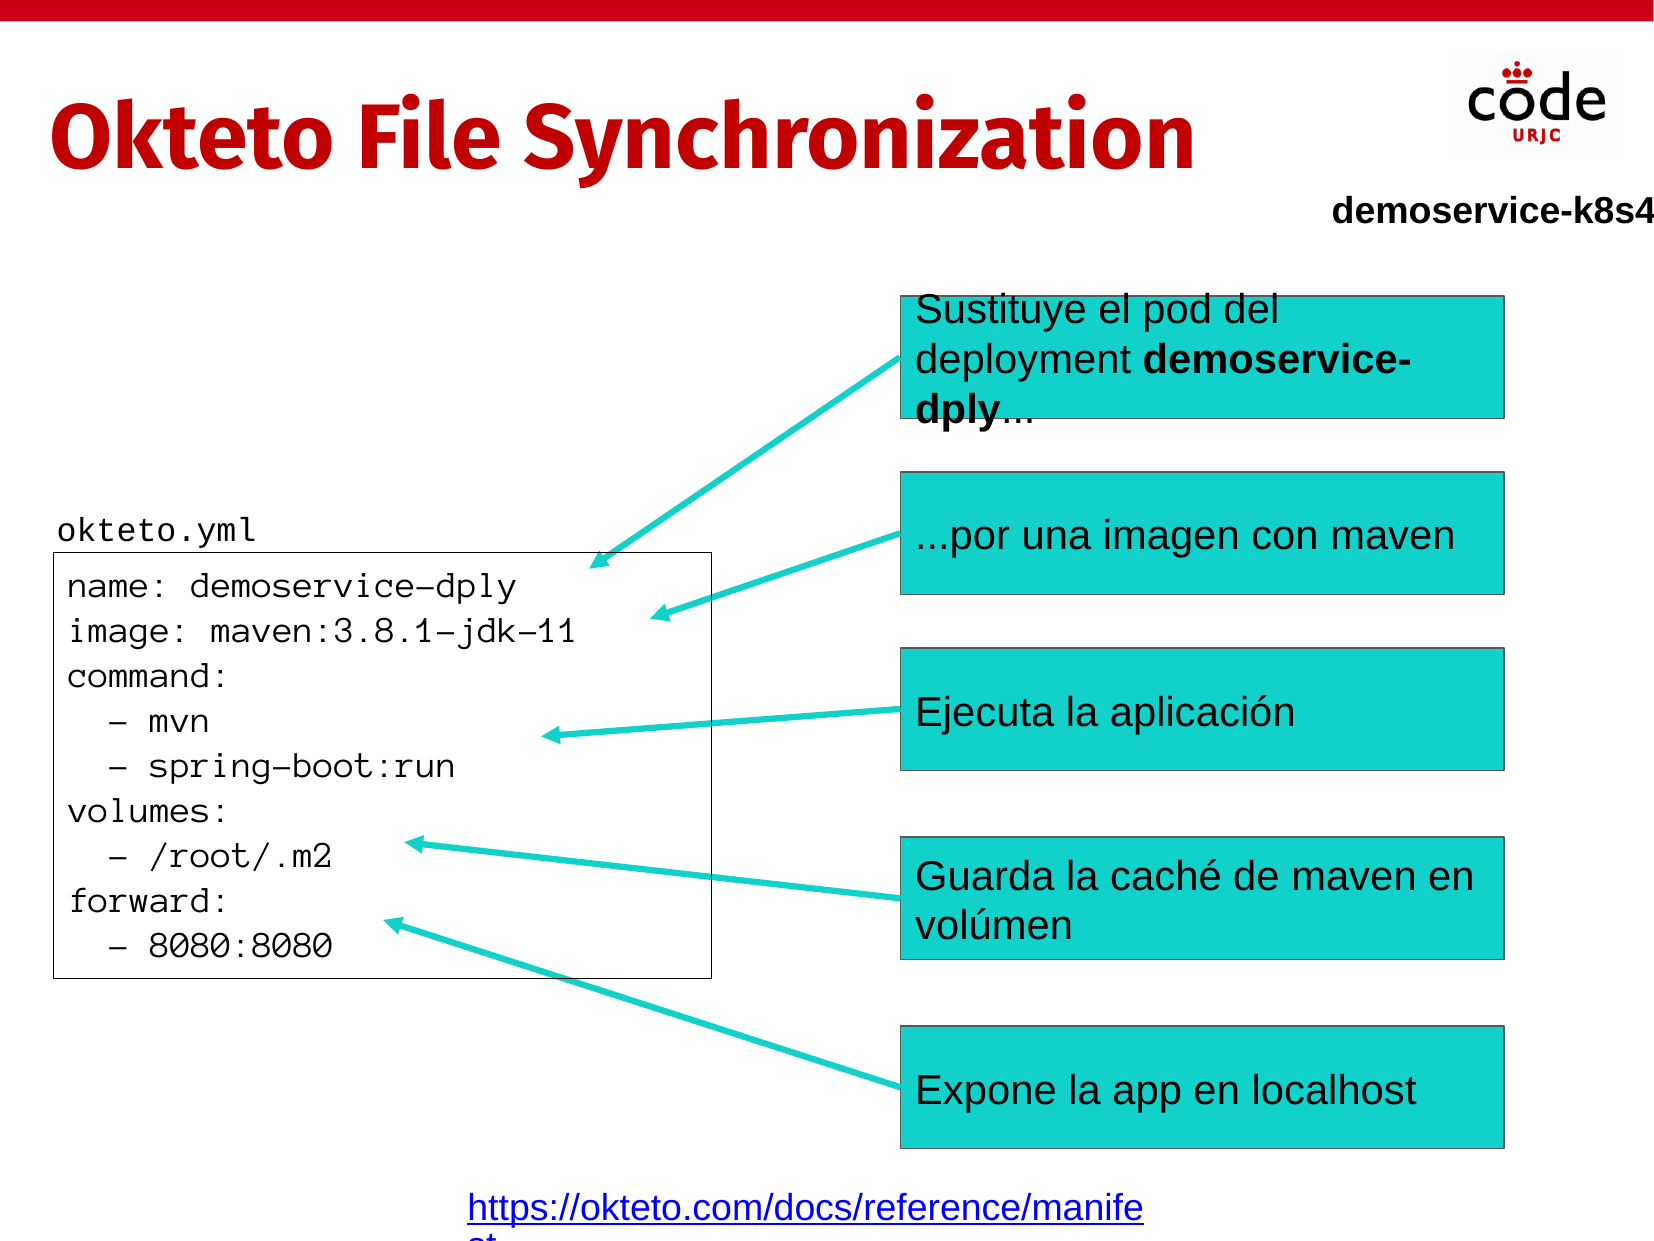

Okteto File Synchronization
demoservice-k8s4
Sustituye el pod del deployment demoservice-dply...

...por una imagen con maven
okteto.yml

name: demoservice-dply
image: maven:3.8.1-jdk-11
command:
  - mvn
  - spring-boot:run
volumes:
  - /root/.m2
forward:
  - 8080:8080
Ejecuta la aplicación

Guarda la caché de maven en volúmen

Expone la app en localhost
https://okteto.com/docs/reference/manifest